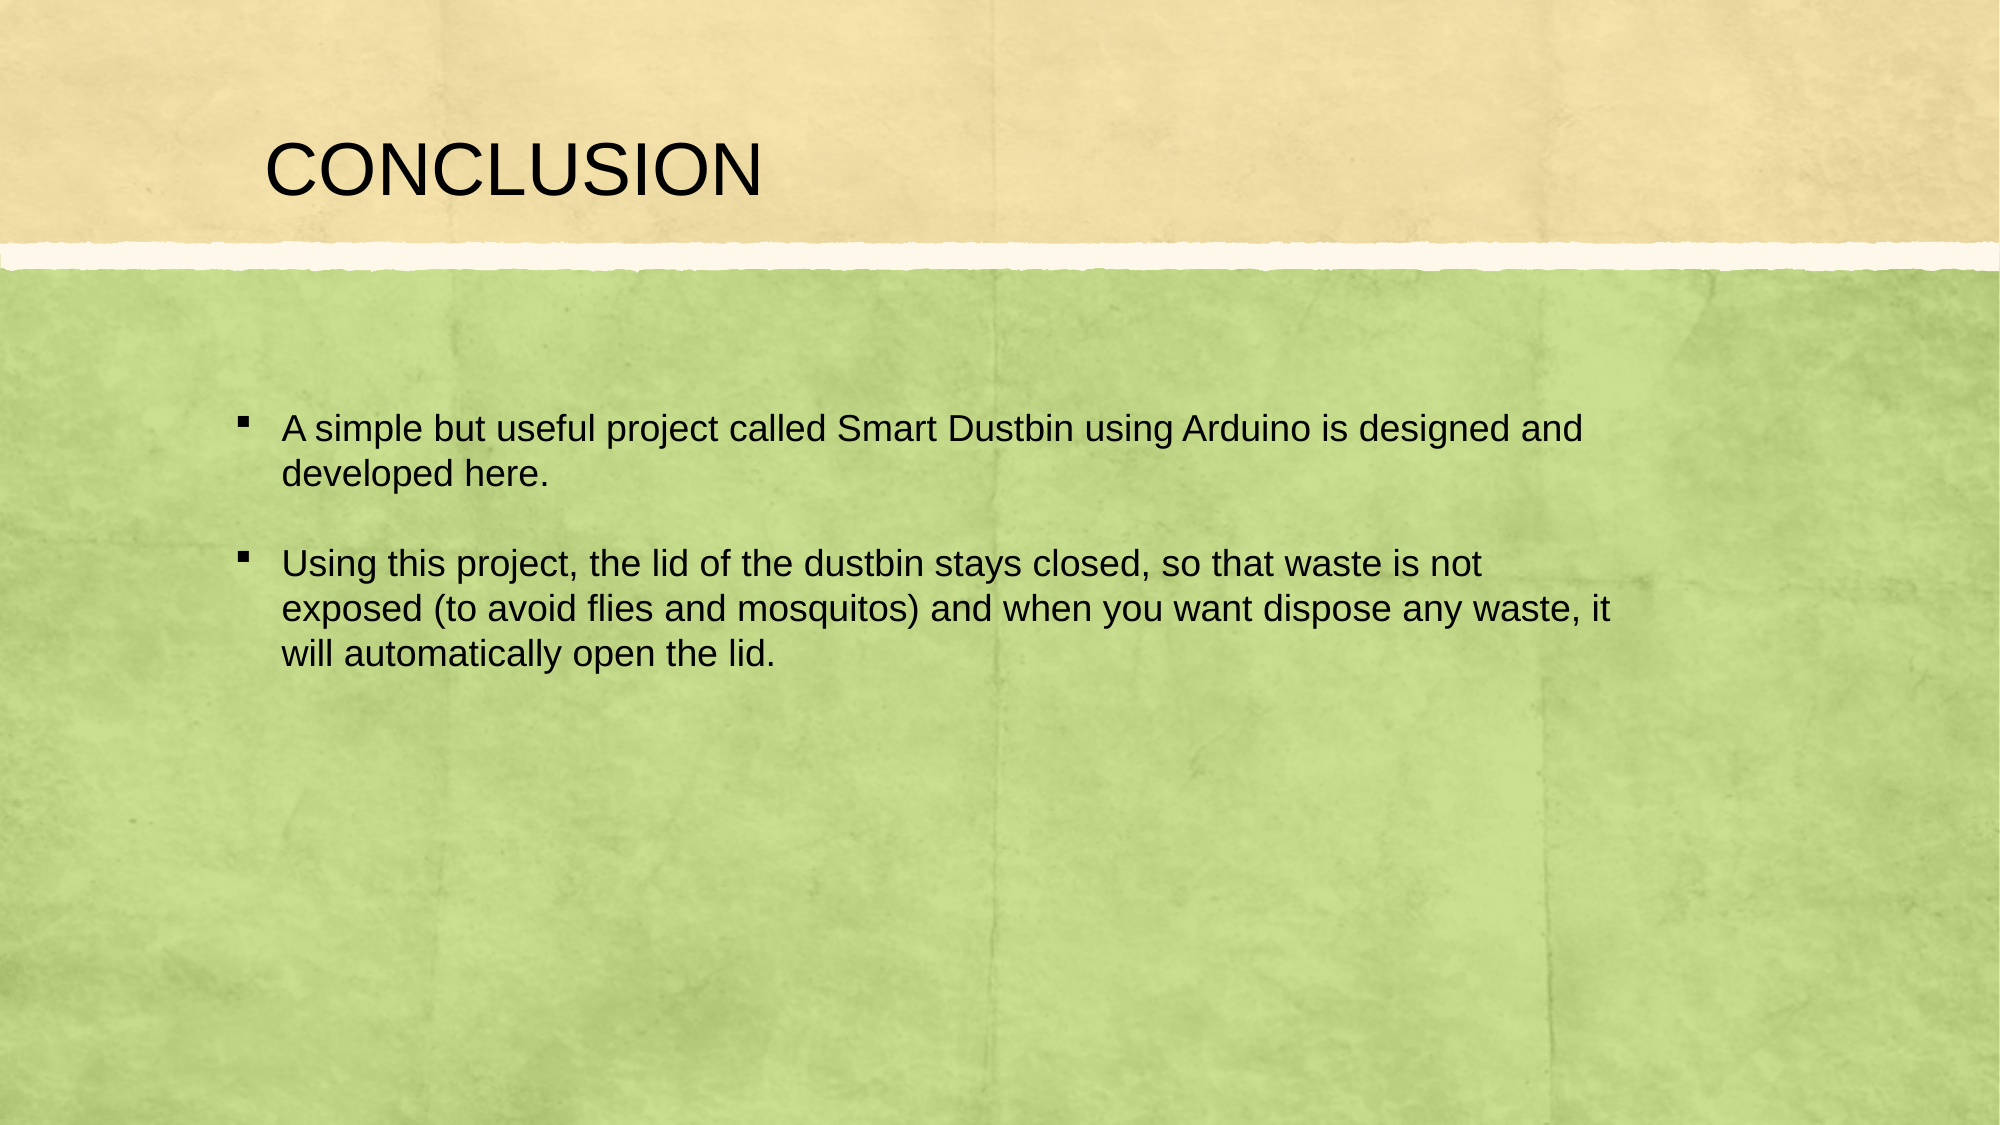

# CONCLUSION
A simple but useful project called Smart Dustbin using Arduino is designed and developed here.

Using this project, the lid of the dustbin stays closed, so that waste is not exposed (to avoid flies and mosquitos) and when you want dispose any waste, it will automatically open the lid.